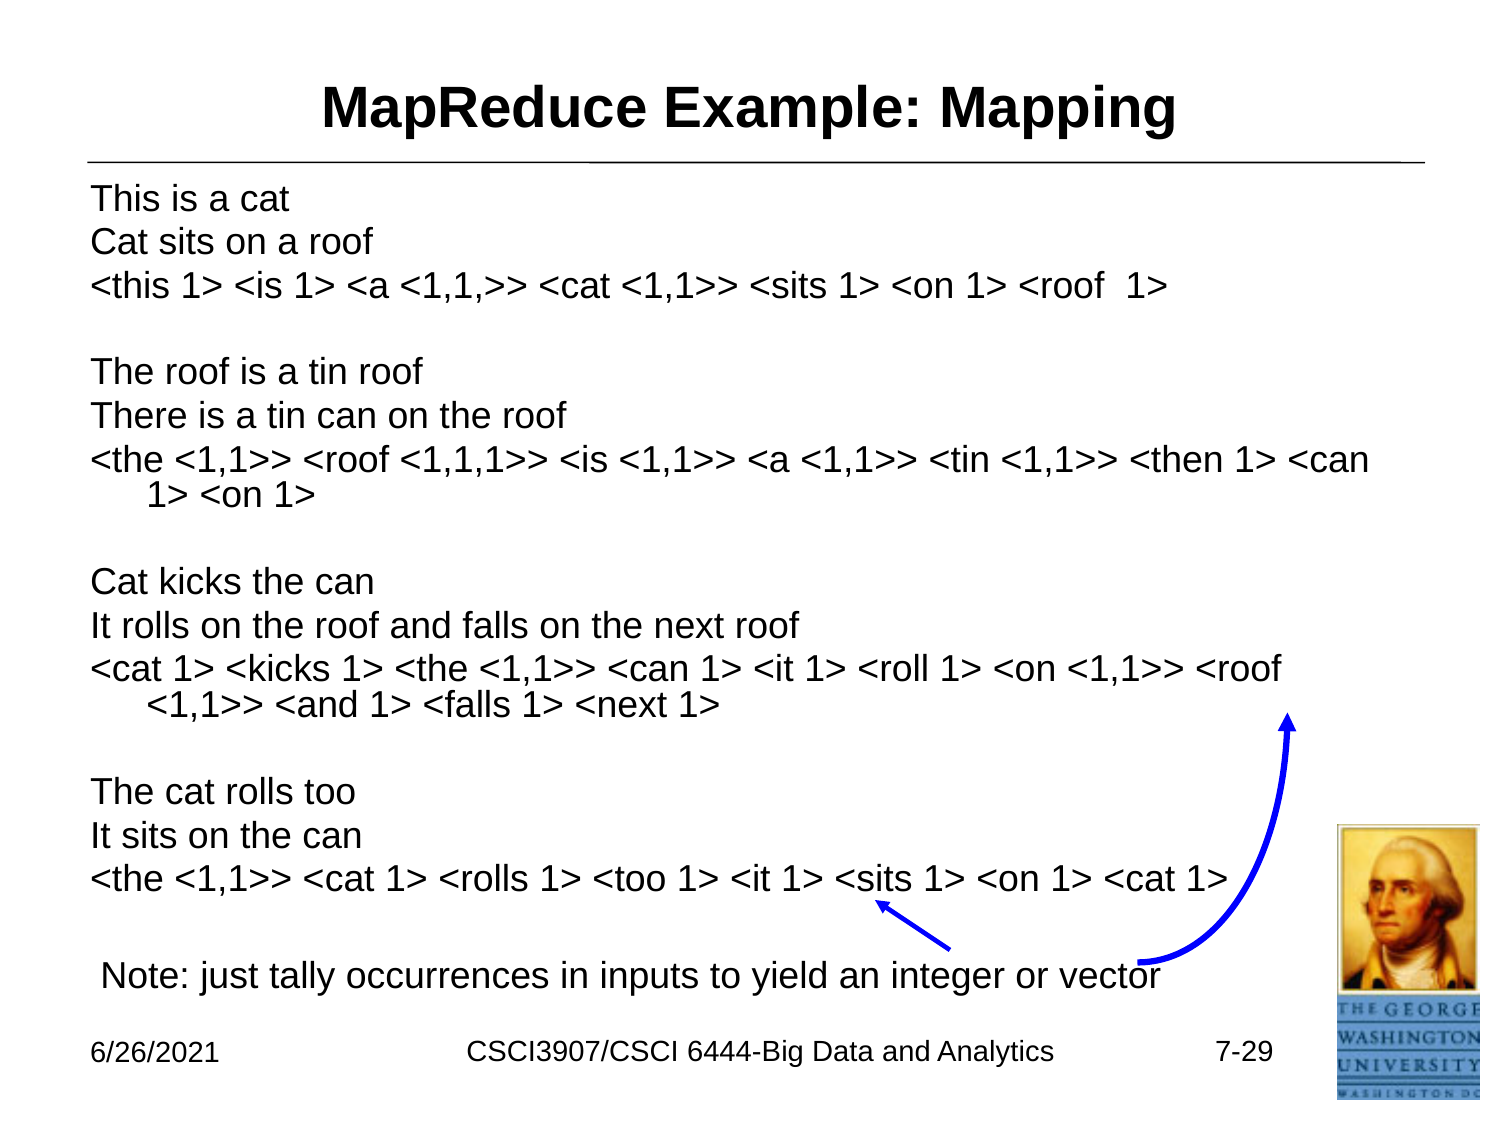

# MapReduce Example: Mapping
This is a cat
Cat sits on a roof
<this 1> <is 1> <a <1,1,>> <cat <1,1>> <sits 1> <on 1> <roof  1>

The roof is a tin roof
There is a tin can on the roof
<the <1,1>> <roof <1,1,1>> <is <1,1>> <a <1,1>> <tin <1,1>> <then 1> <can 1> <on 1>

Cat kicks the can
It rolls on the roof and falls on the next roof
<cat 1> <kicks 1> <the <1,1>> <can 1> <it 1> <roll 1> <on <1,1>> <roof <1,1>> <and 1> <falls 1> <next 1>

The cat rolls too
It sits on the can
<the <1,1>> <cat 1> <rolls 1> <too 1> <it 1> <sits 1> <on 1> <cat 1>

Note: just tally occurrences in inputs to yield an integer or vector
CSCI3907/CSCI 6444-Big Data and Analytics
7-29
6/26/2021